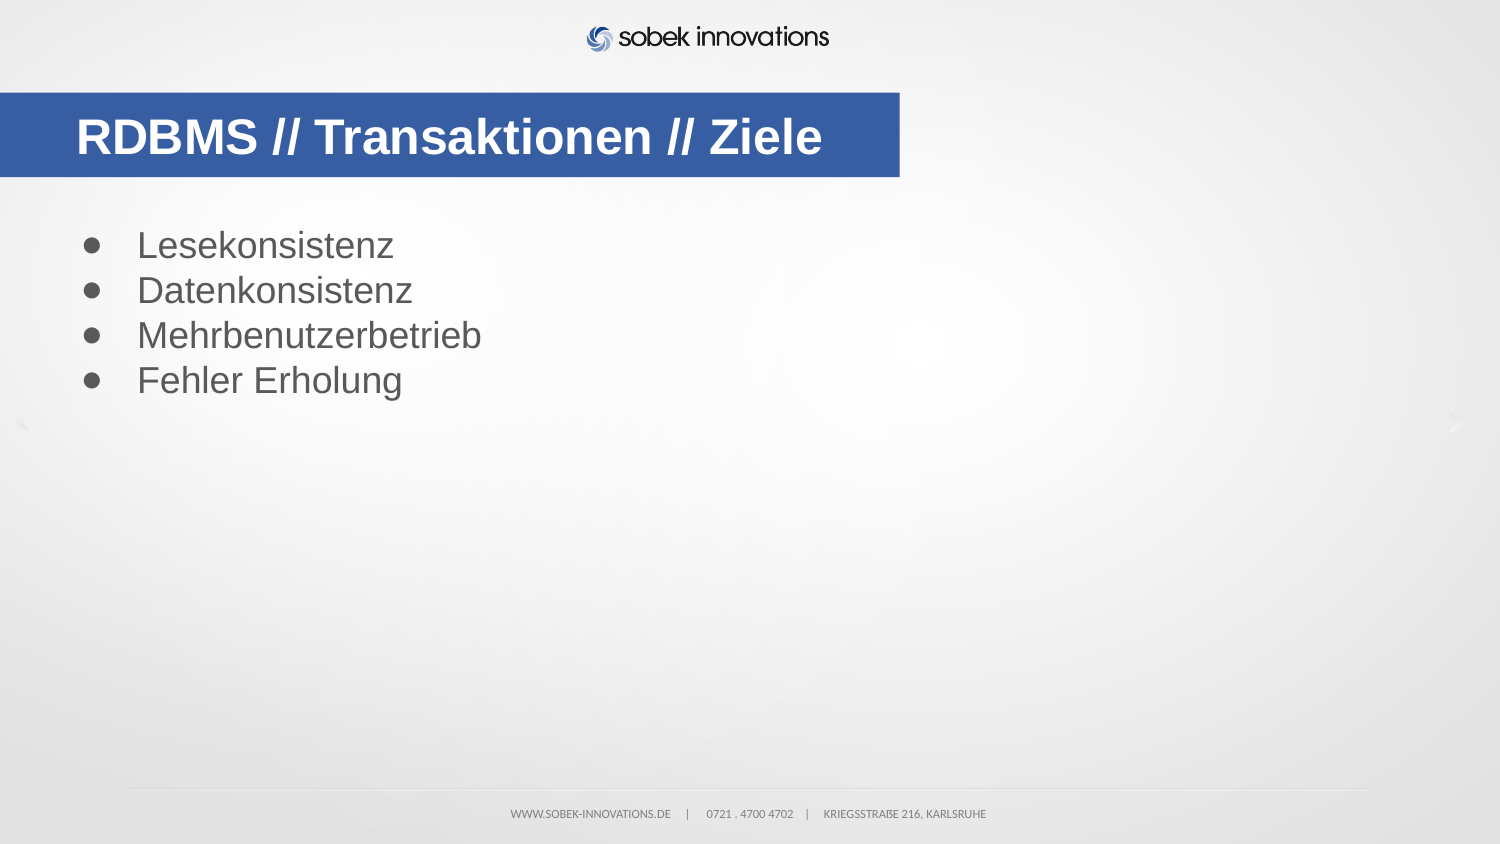

# RDBMS // Transaktionen // Ziele
Lesekonsistenz
Datenkonsistenz
Mehrbenutzerbetrieb
Fehler Erholung